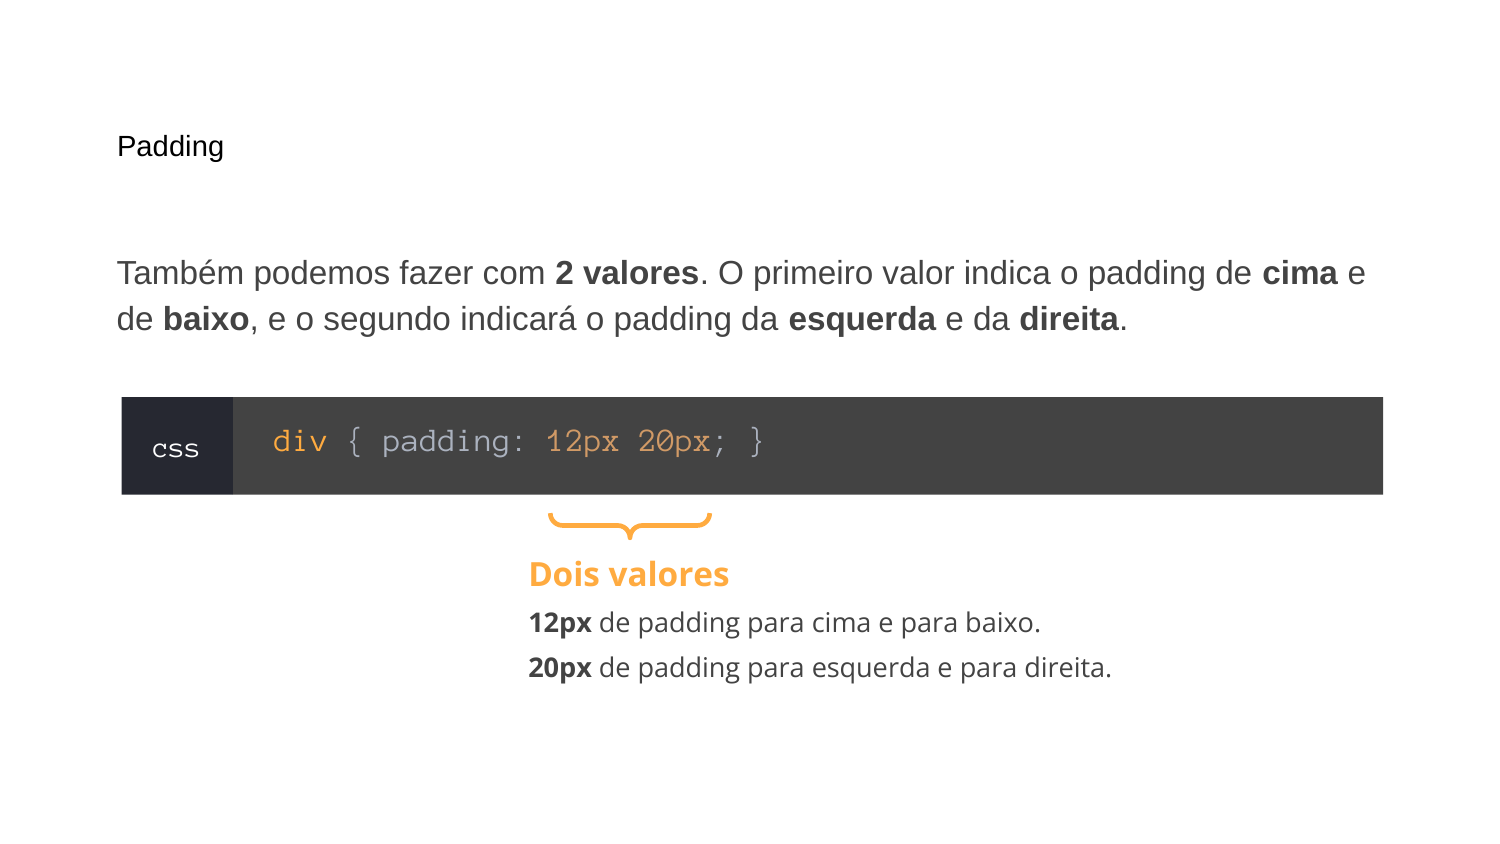

# Padding
Também podemos fazer com 2 valores. O primeiro valor indica o padding de cima e de baixo, e o segundo indicará o padding da esquerda e da direita.

div { padding: 12px 20px; }
css

Dois valores
12px de padding para cima e para baixo.
20px de padding para esquerda e para direita.